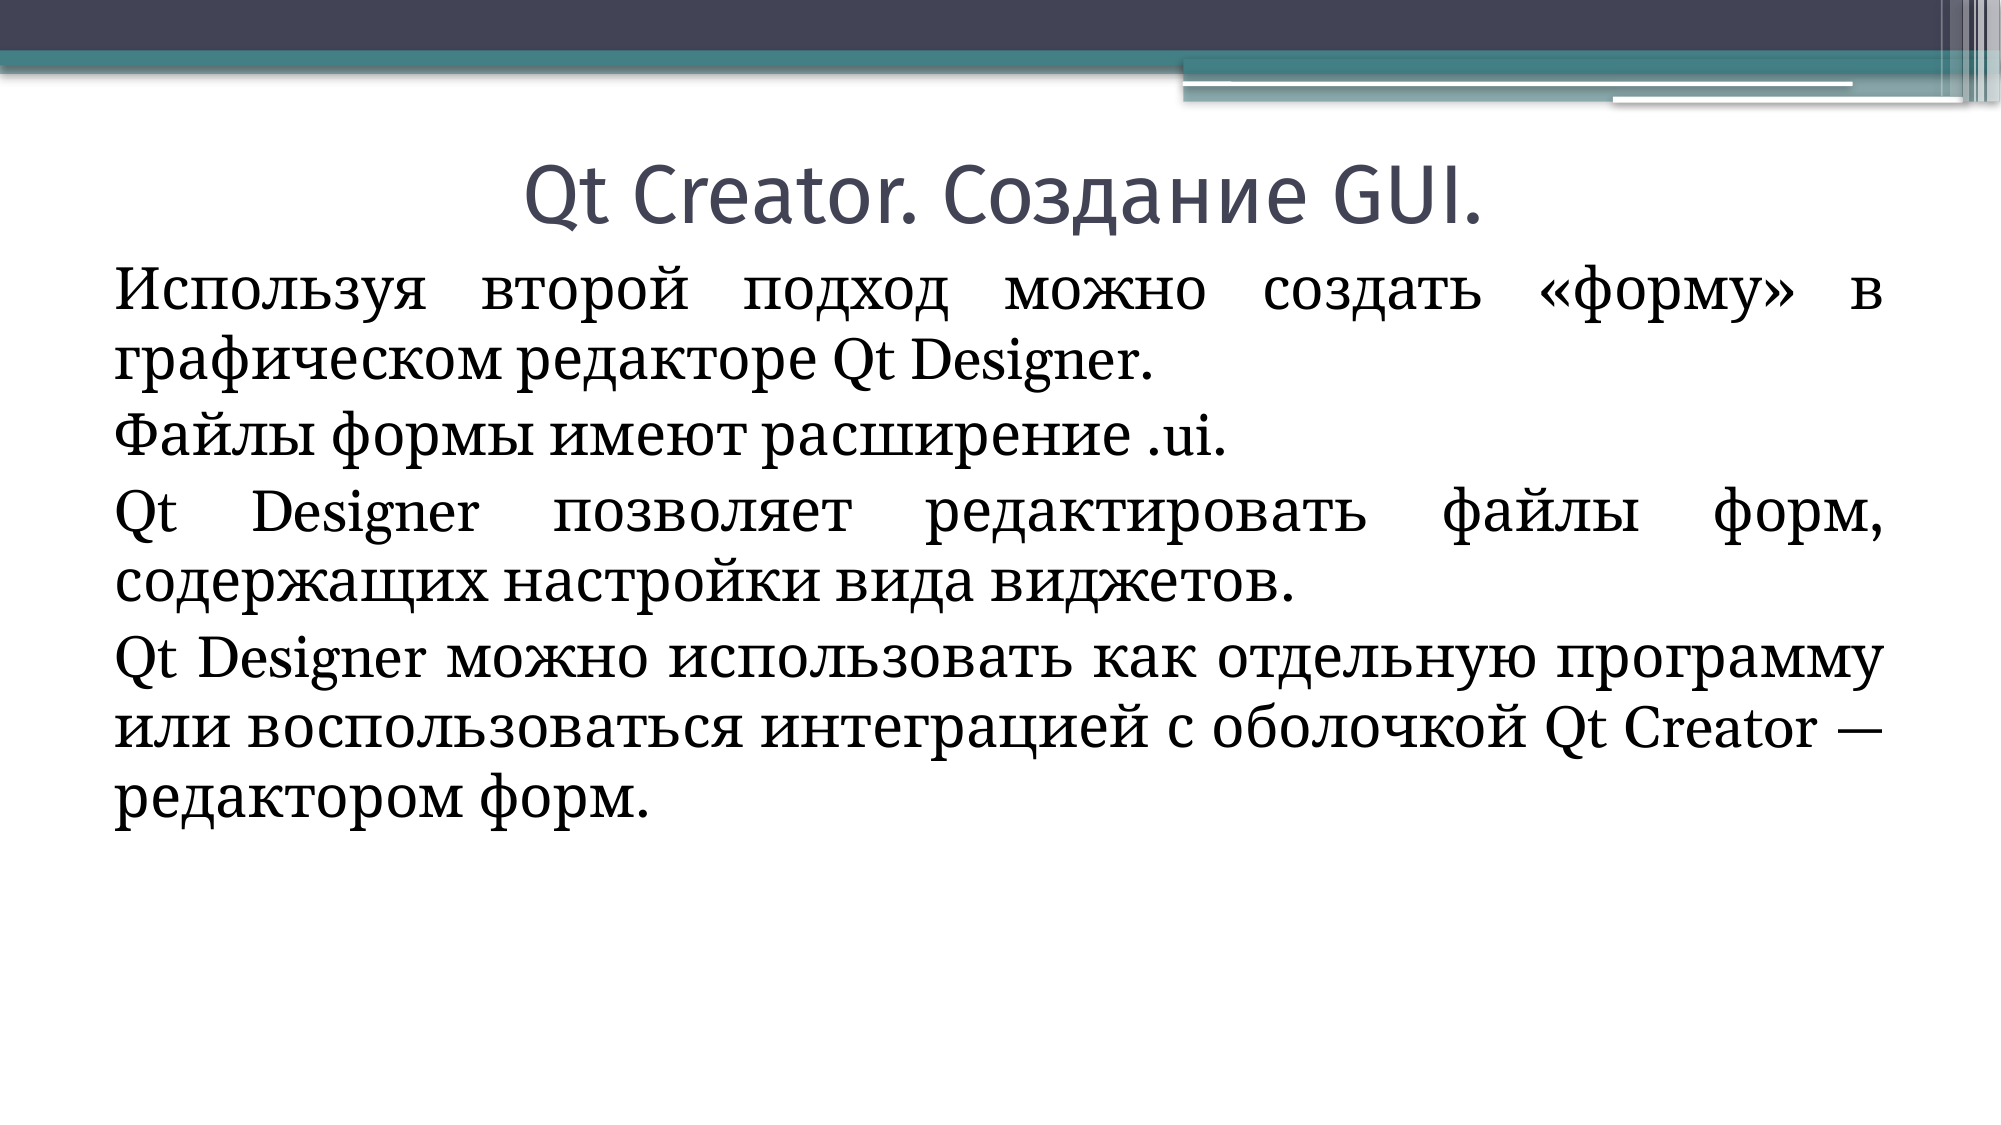

# Qt Creator. Создание GUI.
Используя второй подход можно создать «форму» в графическом редакторе Qt Designer.
Файлы формы имеют расширение .ui.
Qt Designer позволяет редактировать файлы форм, содержащих настройки вида виджетов.
Qt Designer можно использовать как отдельную программу или воспользоваться интеграцией с оболочкой Qt Creator — редактором форм.